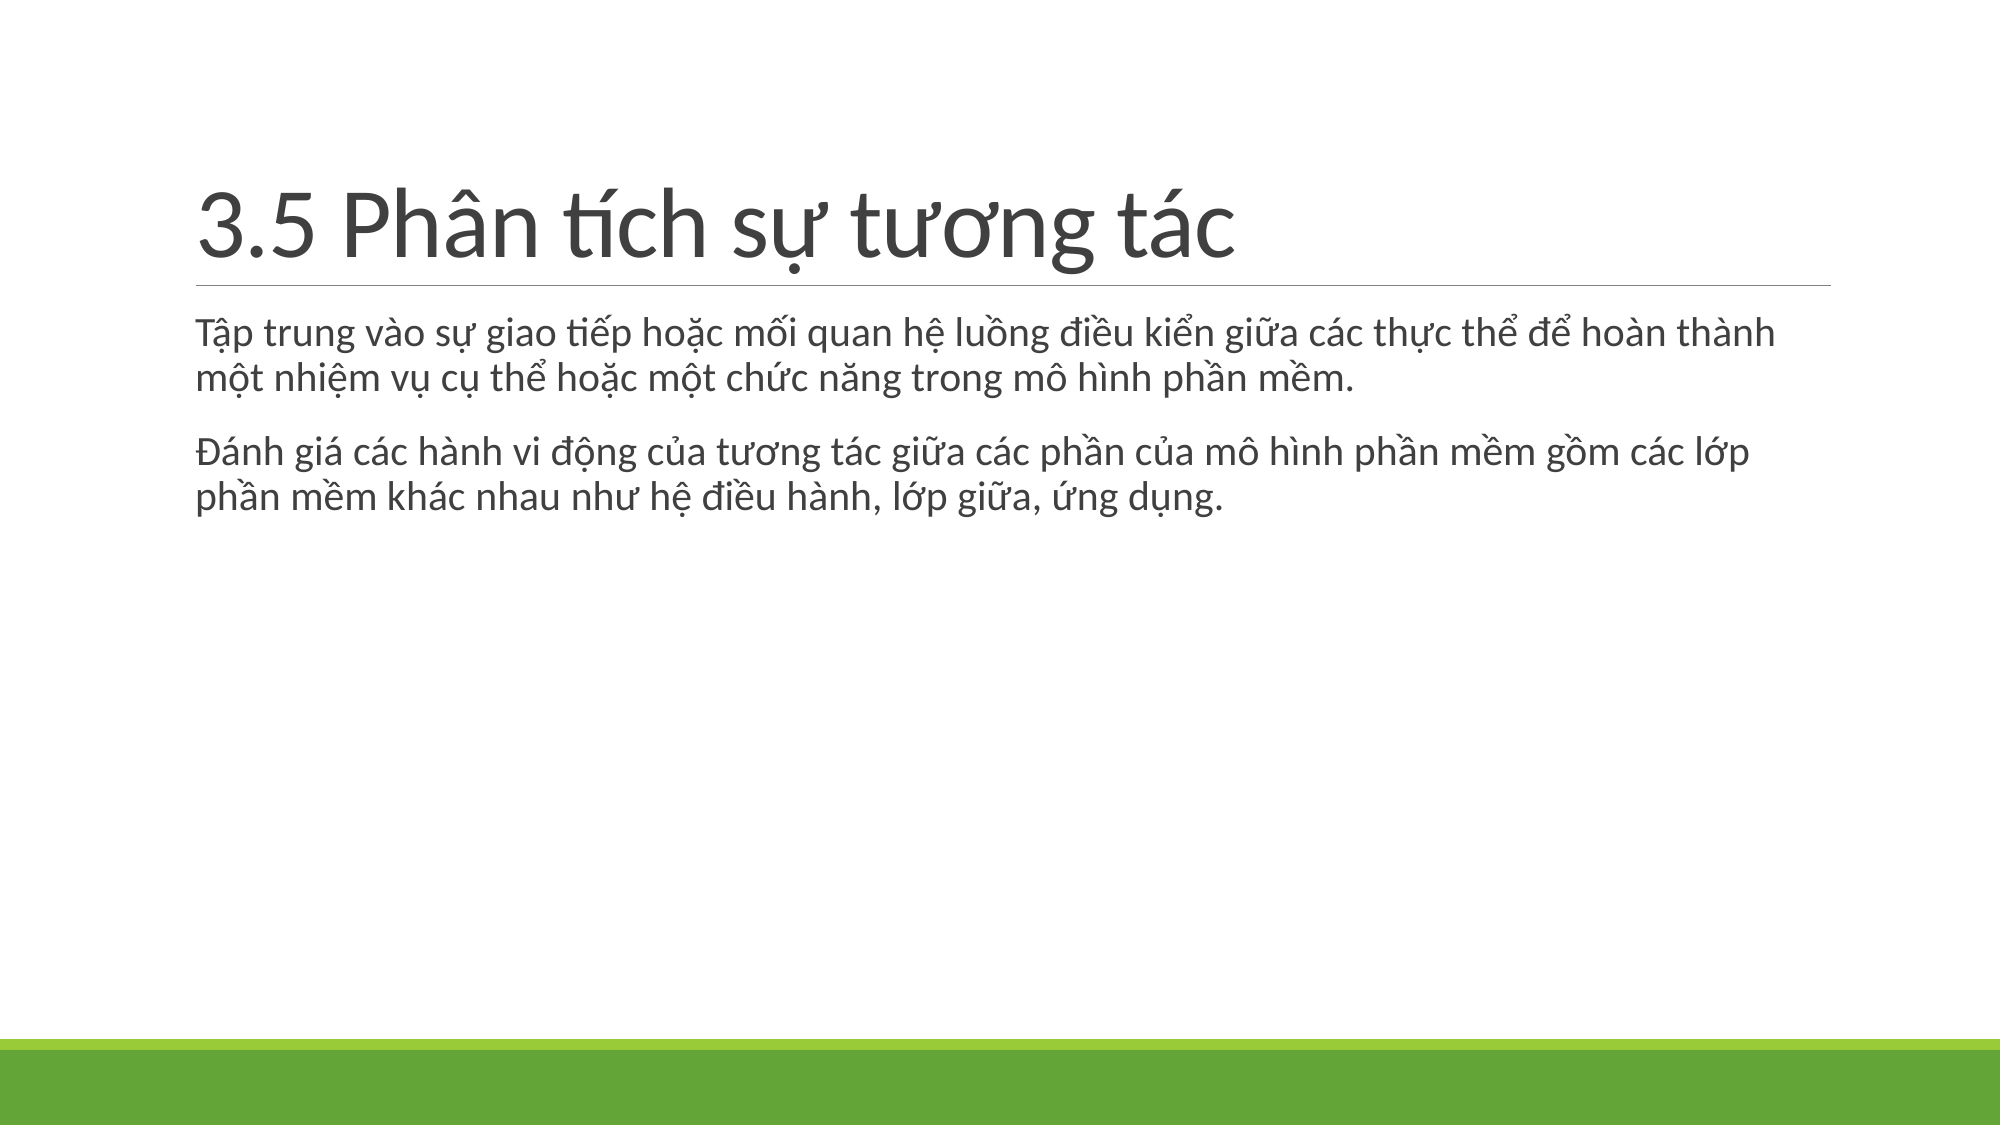

# 3.5 Phân tích sự tương tác
Tập trung vào sự giao tiếp hoặc mối quan hệ luồng điều kiển giữa các thực thể để hoàn thành một nhiệm vụ cụ thể hoặc một chức năng trong mô hình phần mềm.
Đánh giá các hành vi động của tương tác giữa các phần của mô hình phần mềm gồm các lớp phần mềm khác nhau như hệ điều hành, lớp giữa, ứng dụng.